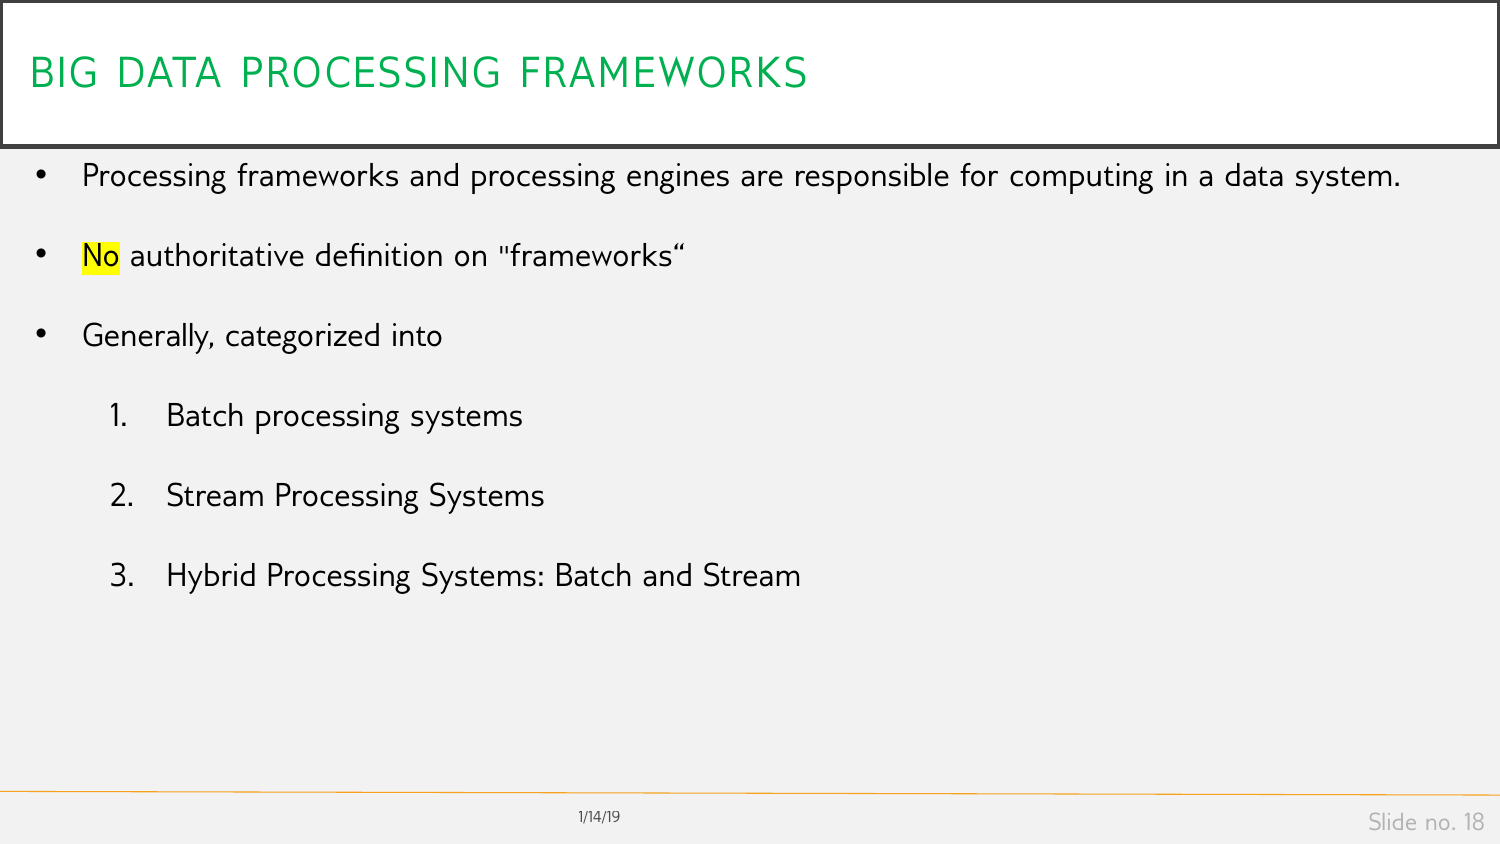

# Big Data Processing Frameworks
Processing frameworks and processing engines are responsible for computing in a data system.

No authoritative definition on "frameworks“

Generally, categorized into

Batch processing systems

Stream Processing Systems

Hybrid Processing Systems: Batch and Stream

1/14/19
Slide no. 18